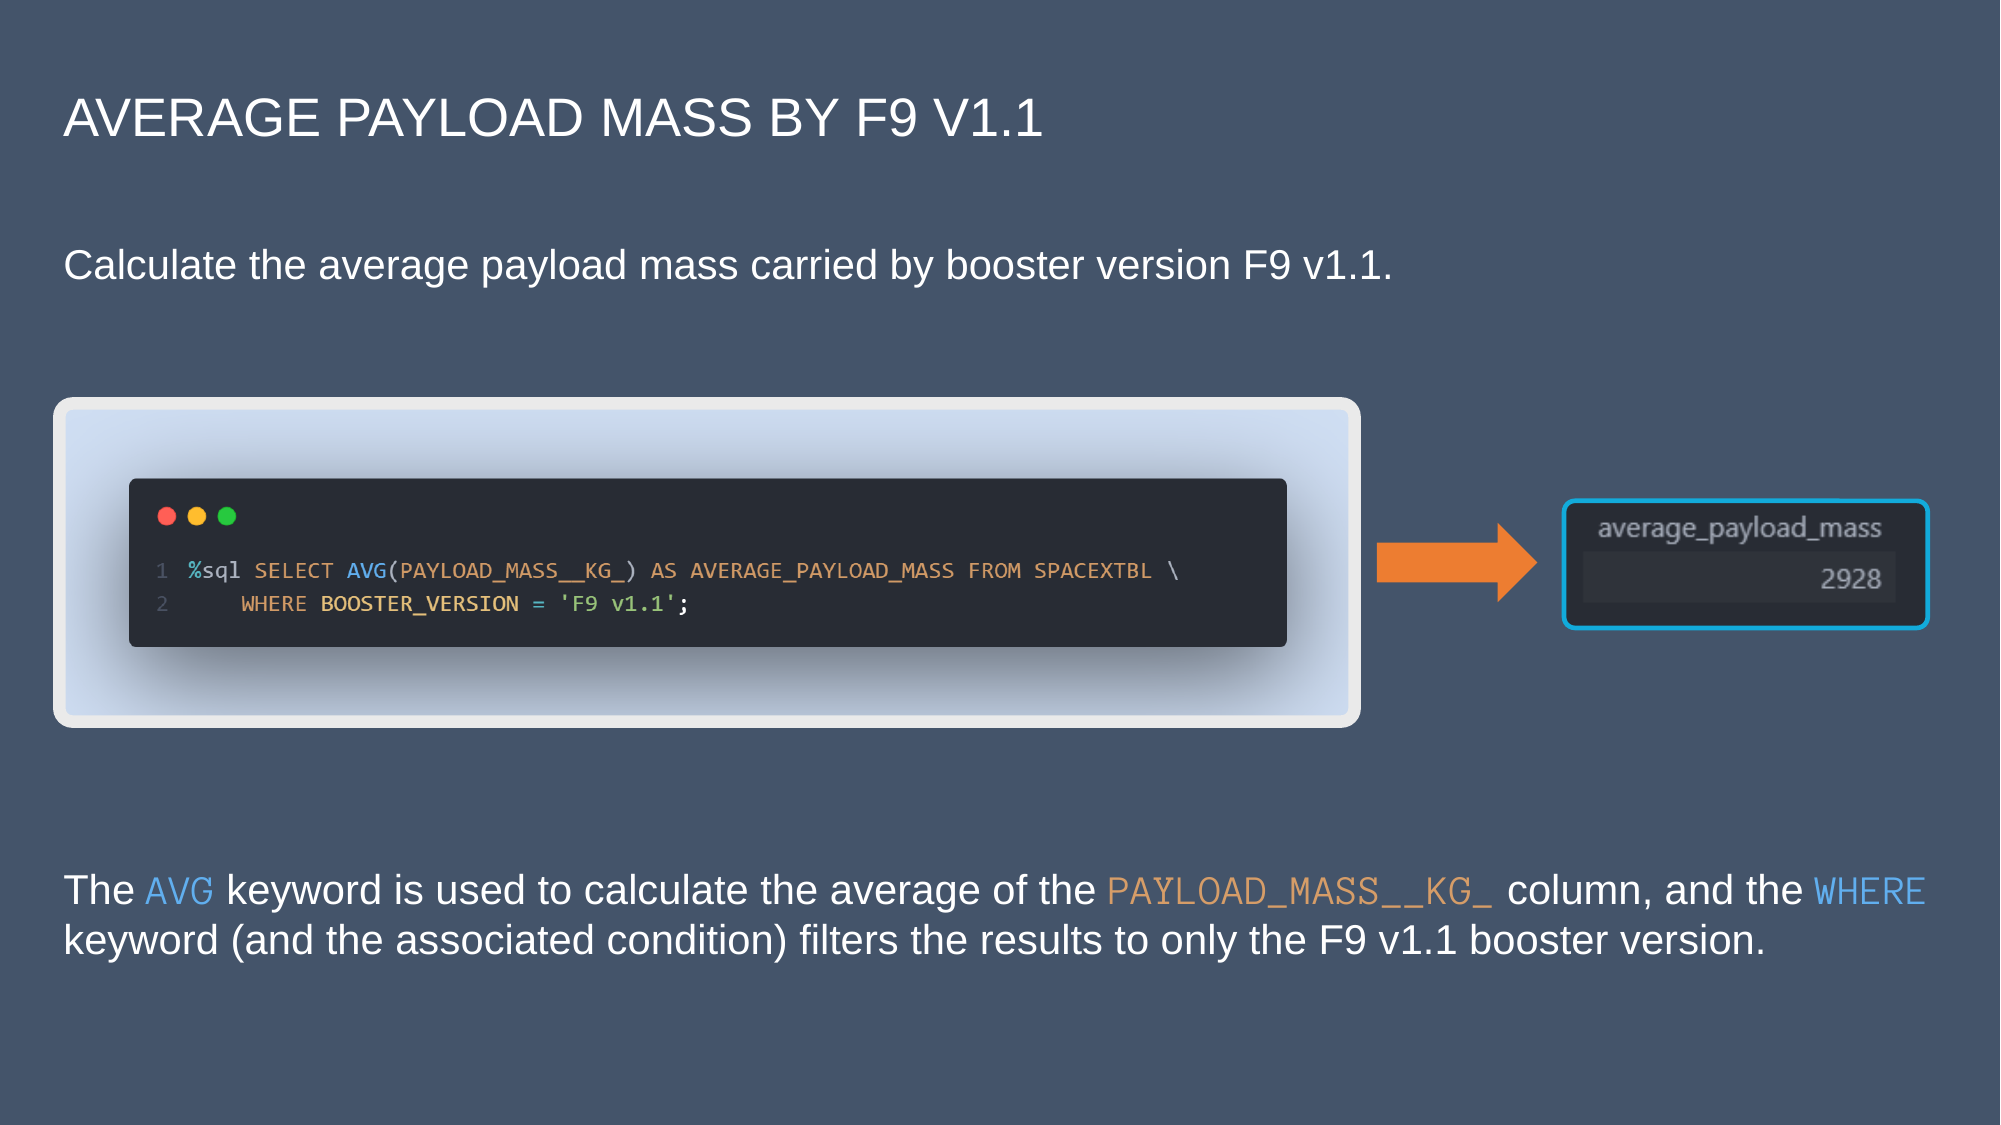

Average Payload Mass by F9 v1.1
Calculate the average payload mass carried by booster version F9 v1.1.

The AVG keyword is used to calculate the average of the PAYLOAD_MASS__KG_ column, and the WHERE keyword (and the associated condition) filters the results to only the F9 v1.1 booster version.